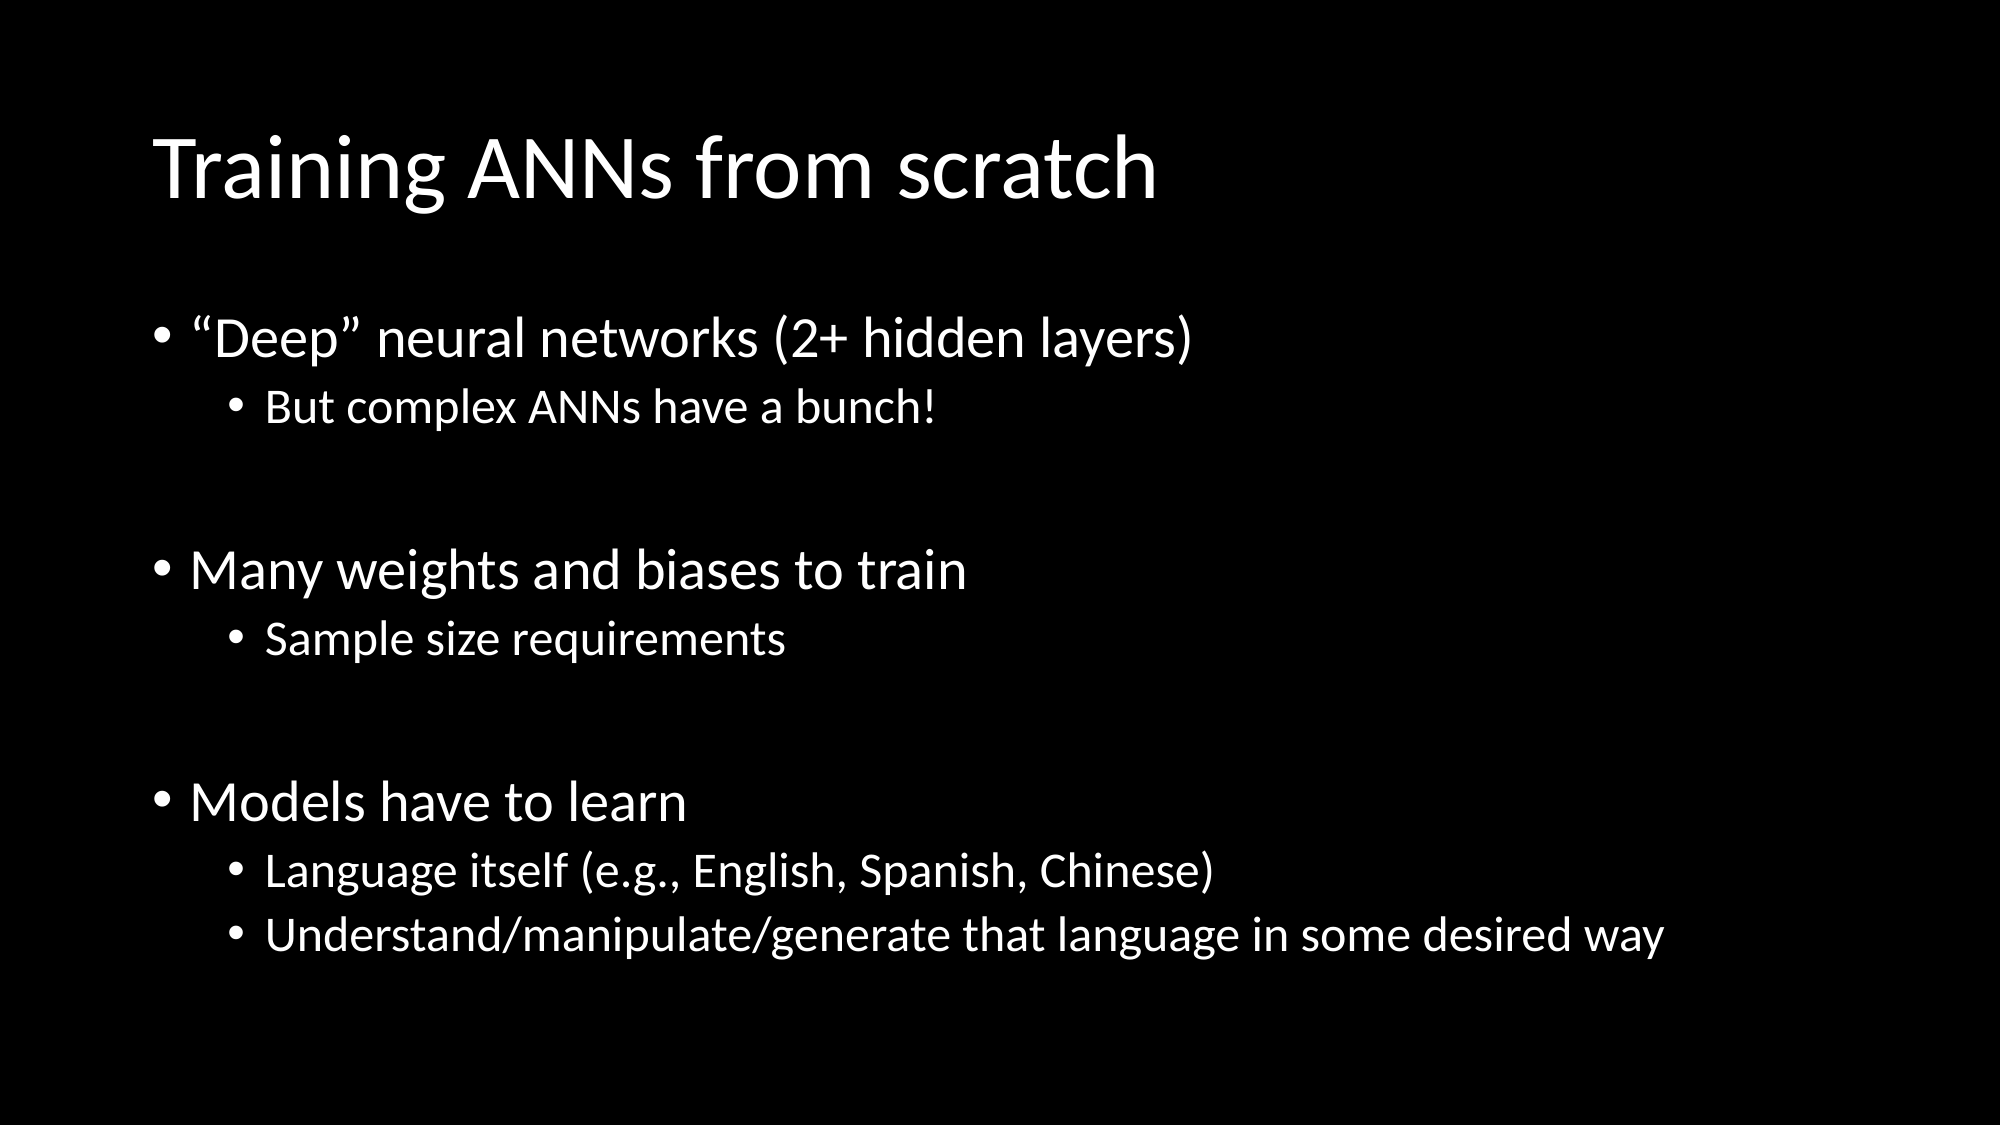

# Training ANNs from scratch
“Deep” neural networks (2+ hidden layers)
But complex ANNs have a bunch!

Many weights and biases to train
Sample size requirements

Models have to learn
Language itself (e.g., English, Spanish, Chinese)
Understand/manipulate/generate that language in some desired way